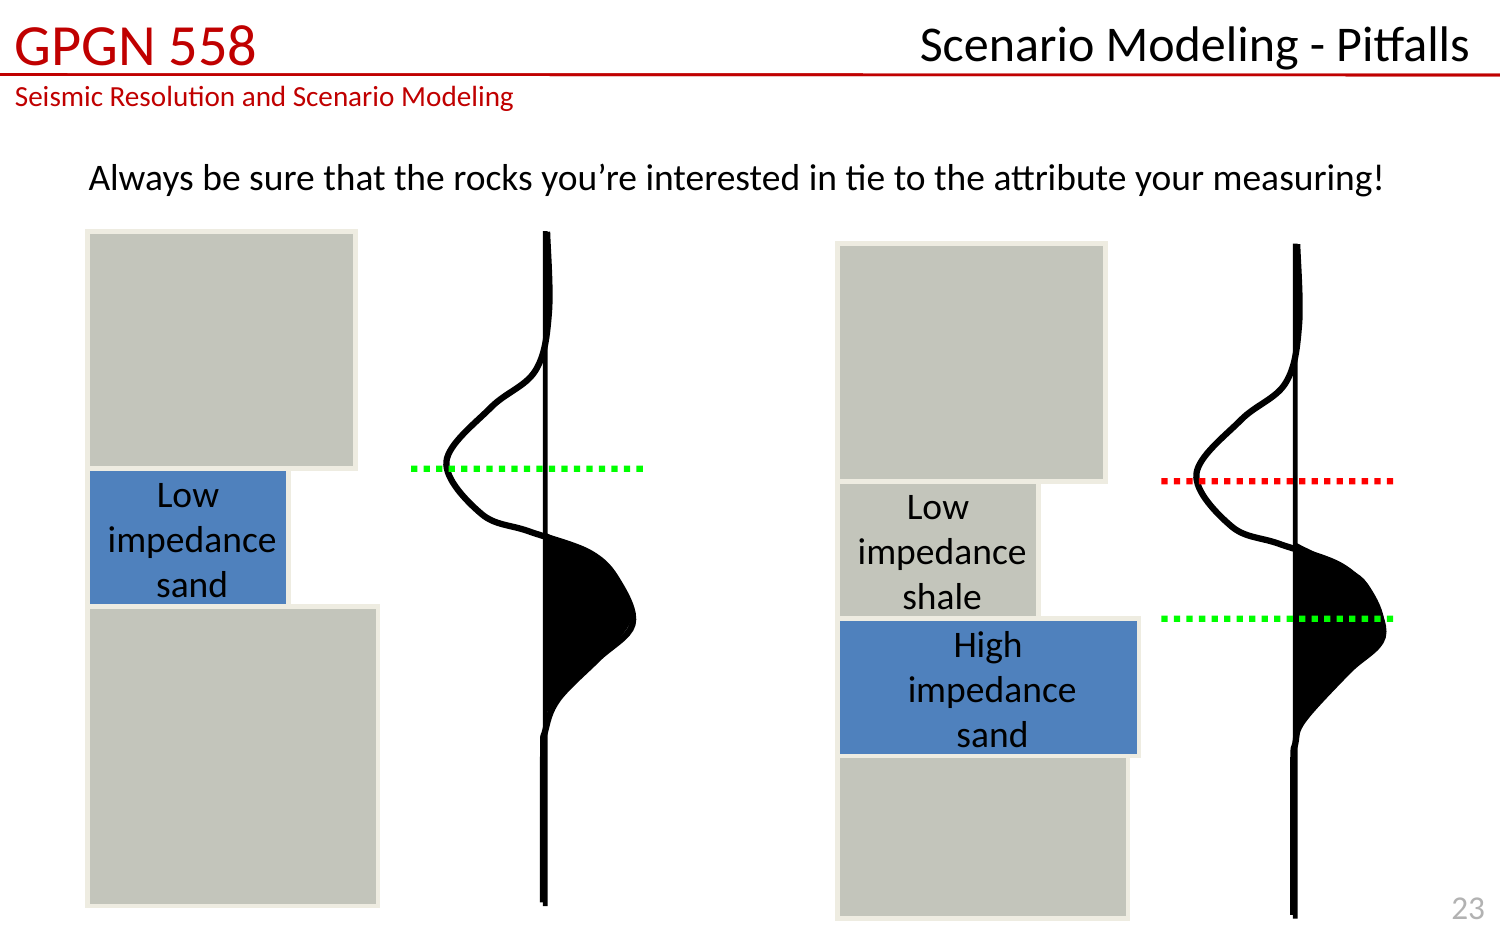

# Scenario Modeling - Pitfalls
Always be sure that the rocks you’re interested in tie to the attribute your measuring!

Low
 impedance
 sand

Low
 impedance
 shale

High
 impedance
 sand

23